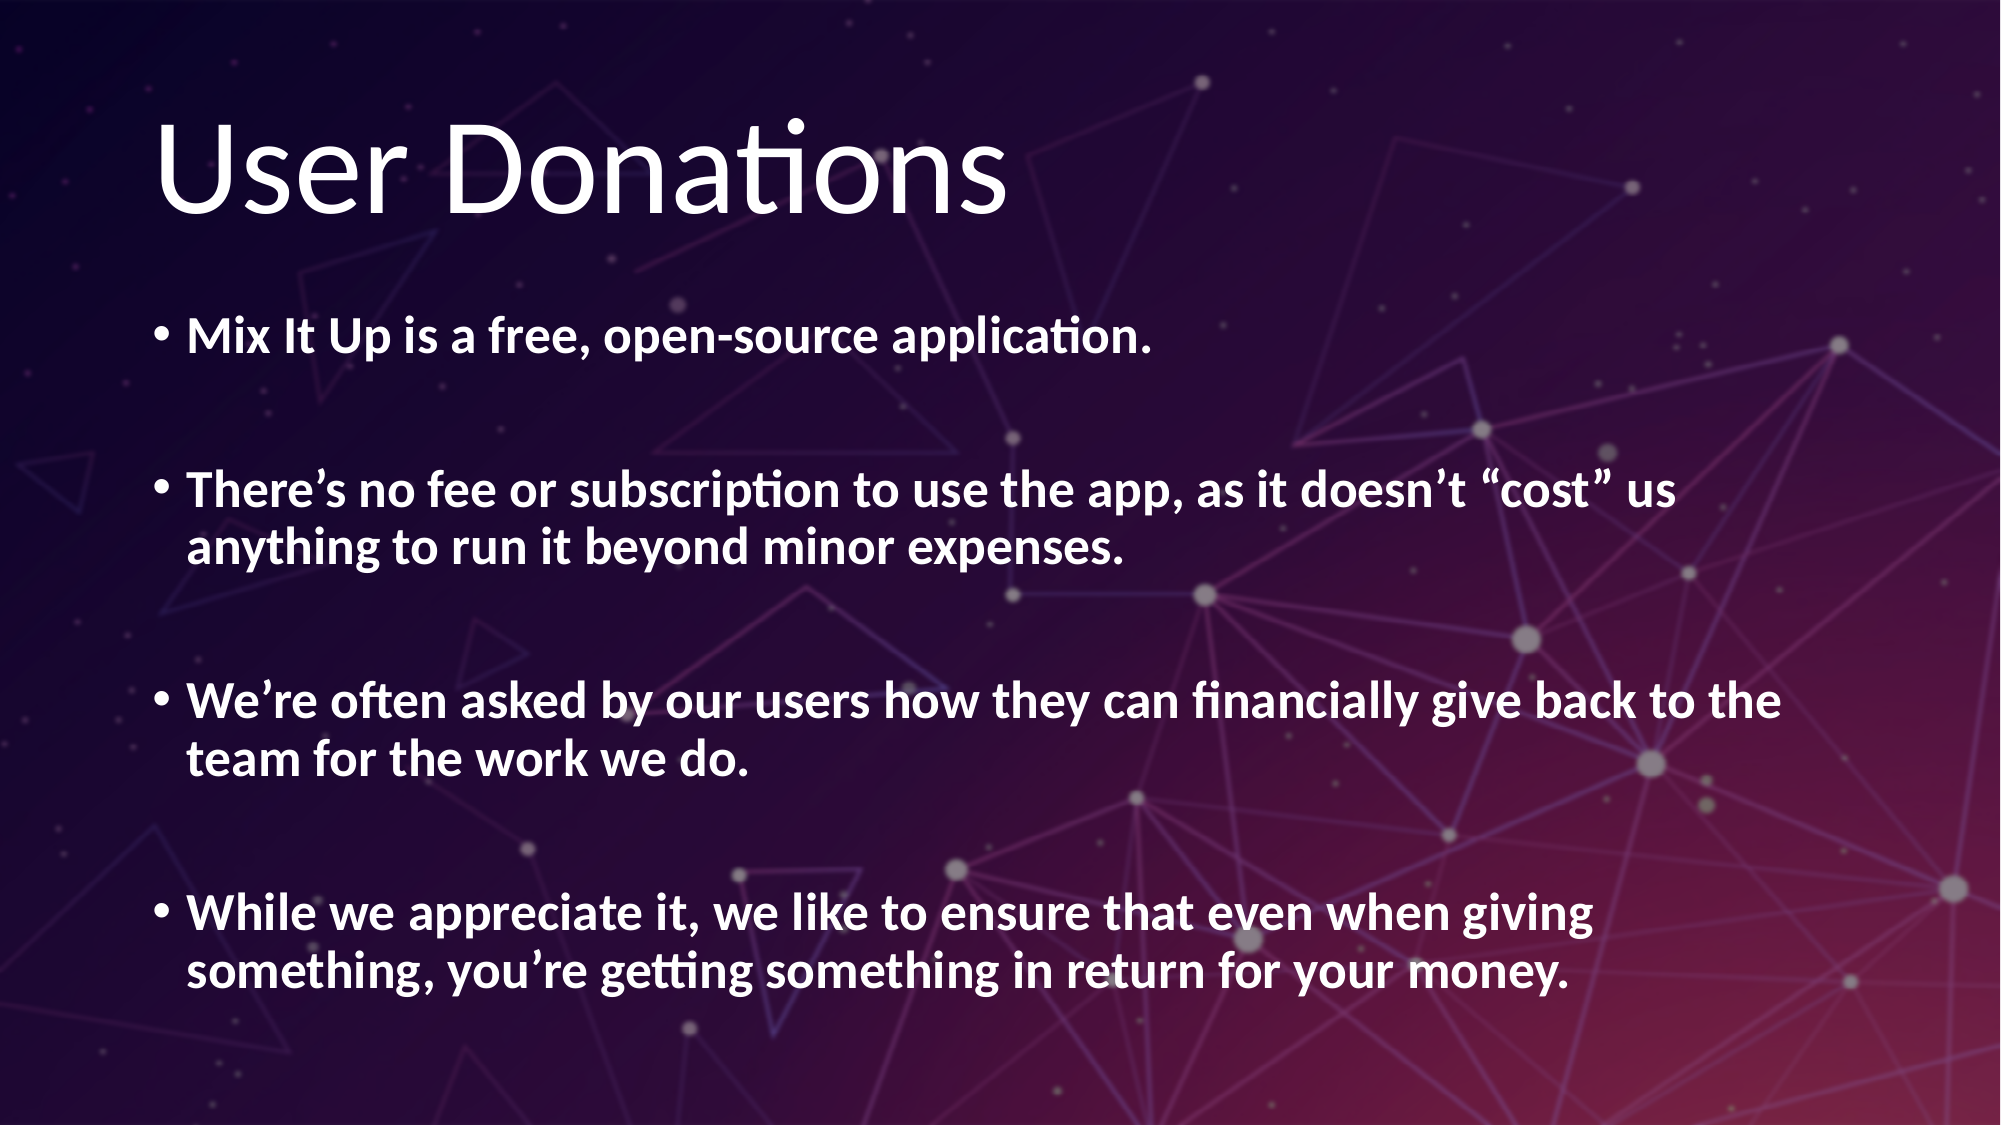

# User Donations
Mix It Up is a free, open-source application.

There’s no fee or subscription to use the app, as it doesn’t “cost” us anything to run it beyond minor expenses.

We’re often asked by our users how they can financially give back to the team for the work we do.

While we appreciate it, we like to ensure that even when giving something, you’re getting something in return for your money.